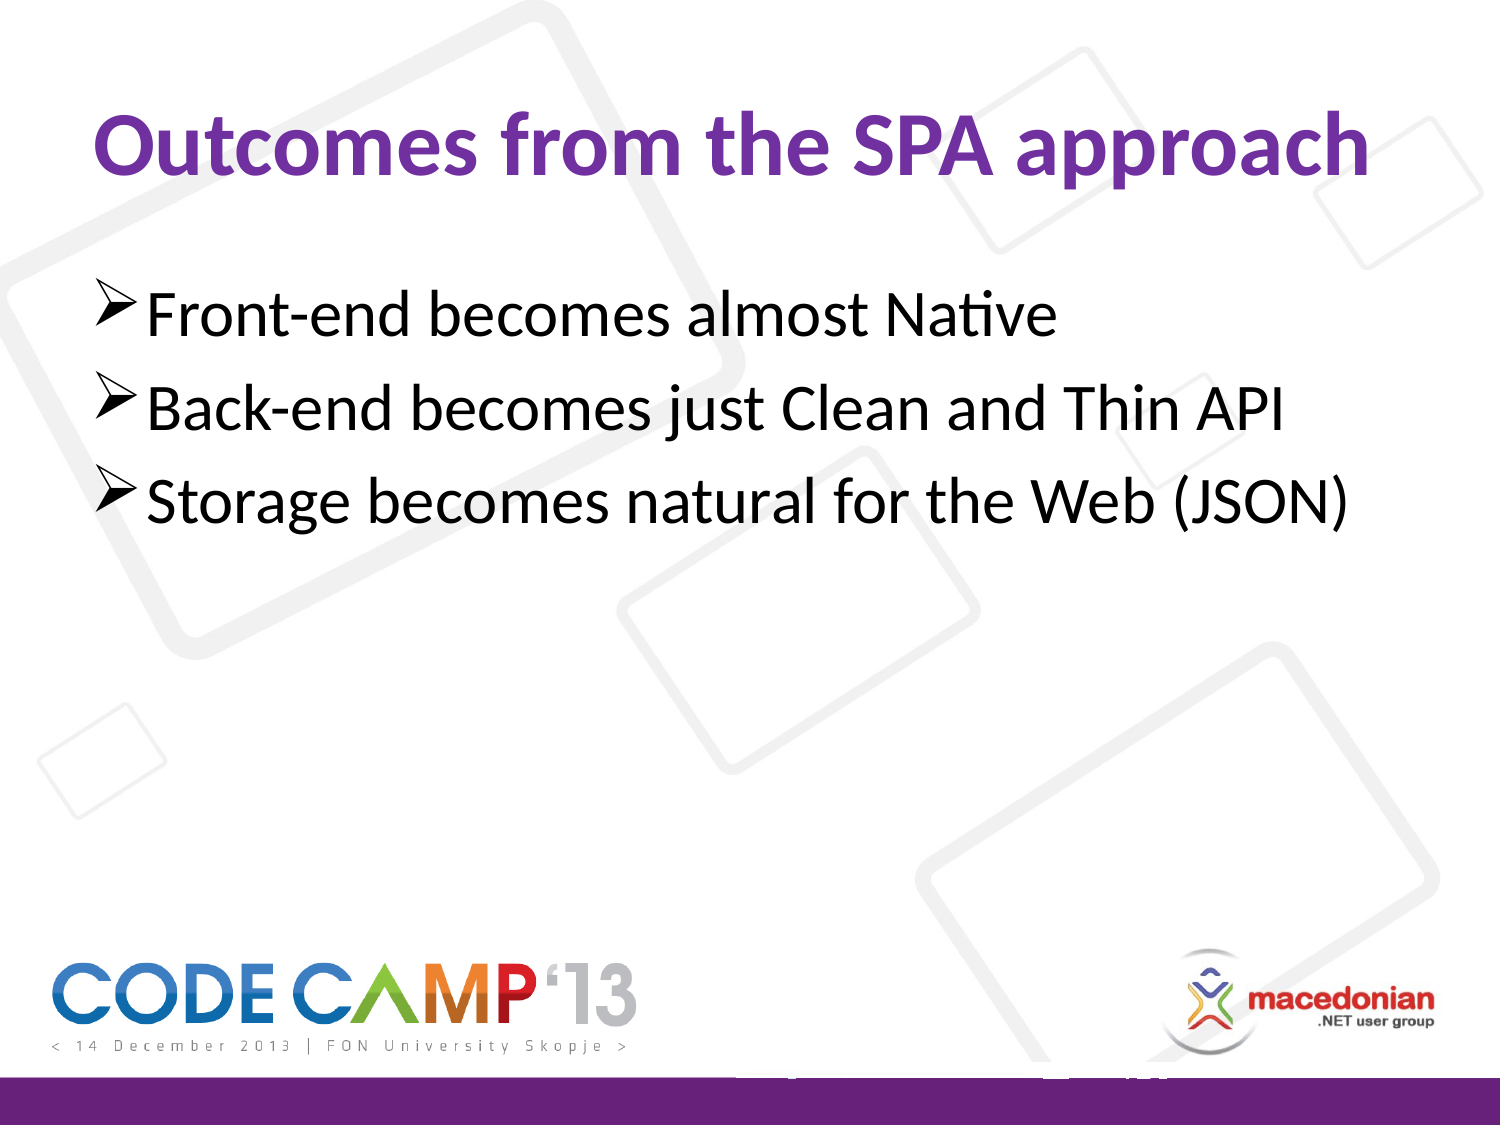

# Outcomes from the SPA approach
Front-end becomes almost Native
Back-end becomes just Clean and Thin API
Storage becomes natural for the Web (JSON)